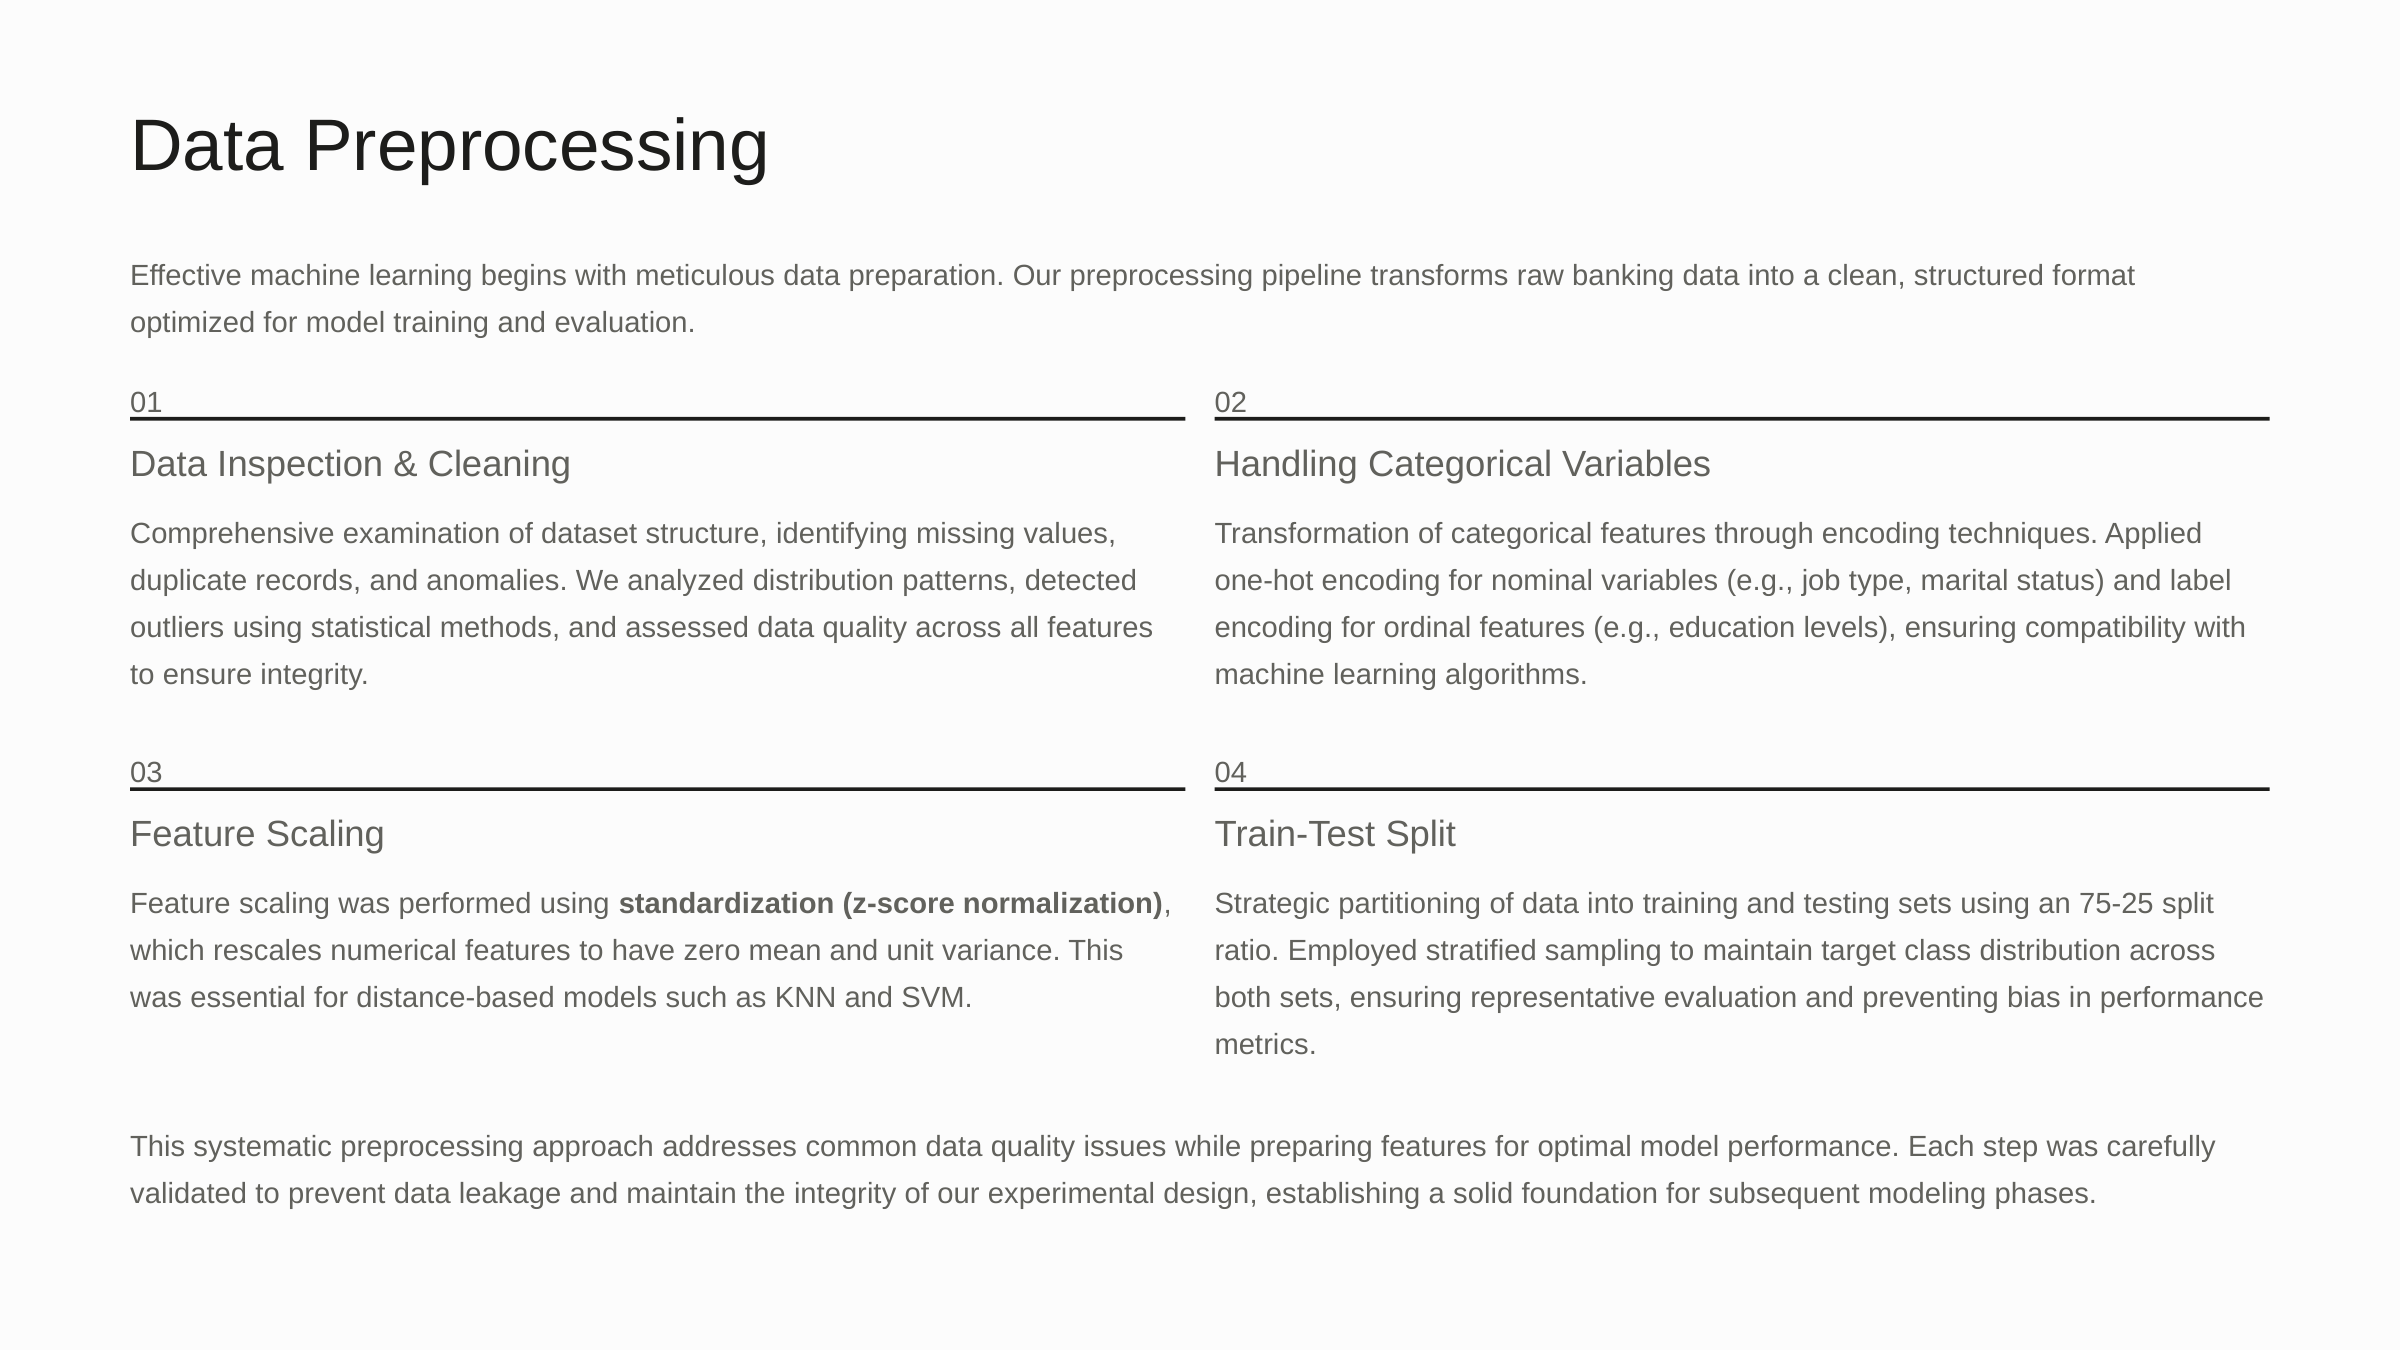

Data Preprocessing
Effective machine learning begins with meticulous data preparation. Our preprocessing pipeline transforms raw banking data into a clean, structured format optimized for model training and evaluation.
01
02

Data Inspection & Cleaning
Handling Categorical Variables
Comprehensive examination of dataset structure, identifying missing values, duplicate records, and anomalies. We analyzed distribution patterns, detected outliers using statistical methods, and assessed data quality across all features to ensure integrity.
Transformation of categorical features through encoding techniques. Applied one-hot encoding for nominal variables (e.g., job type, marital status) and label encoding for ordinal features (e.g., education levels), ensuring compatibility with machine learning algorithms.
03
04

Feature Scaling
Train-Test Split
Feature scaling was performed using standardization (z-score normalization), which rescales numerical features to have zero mean and unit variance. This was essential for distance-based models such as KNN and SVM.
Strategic partitioning of data into training and testing sets using an 75-25 split ratio. Employed stratified sampling to maintain target class distribution across both sets, ensuring representative evaluation and preventing bias in performance metrics.
This systematic preprocessing approach addresses common data quality issues while preparing features for optimal model performance. Each step was carefully validated to prevent data leakage and maintain the integrity of our experimental design, establishing a solid foundation for subsequent modeling phases.